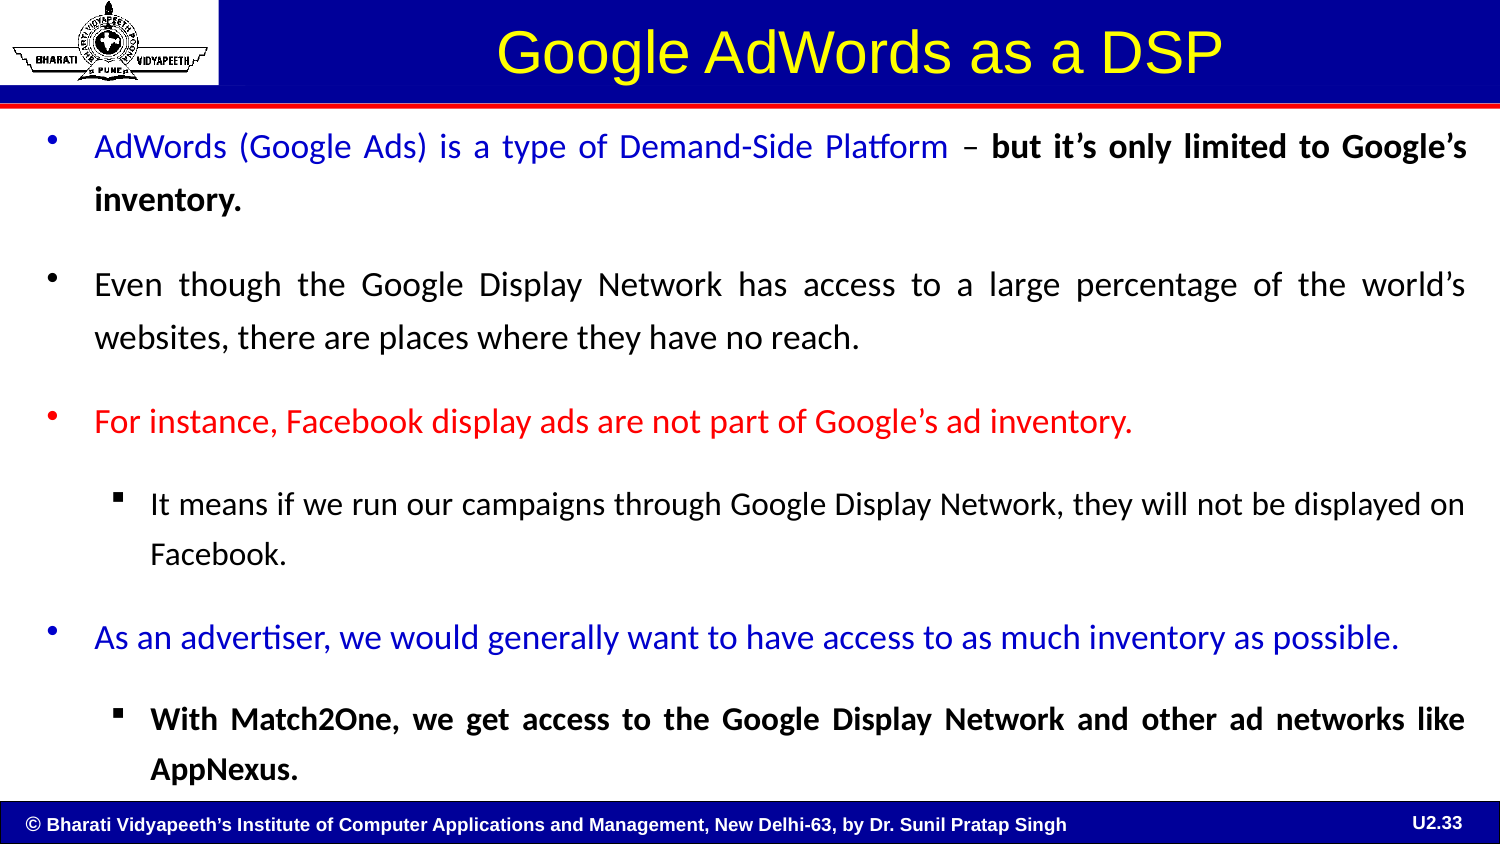

# Google AdWords as a DSP
AdWords (Google Ads) is a type of Demand-Side Platform – but it’s only limited to Google’s inventory.
Even though the Google Display Network has access to a large percentage of the world’s websites, there are places where they have no reach.
For instance, Facebook display ads are not part of Google’s ad inventory.
It means if we run our campaigns through Google Display Network, they will not be displayed on Facebook.
As an advertiser, we would generally want to have access to as much inventory as possible.
With Match2One, we get access to the Google Display Network and other ad networks like AppNexus.